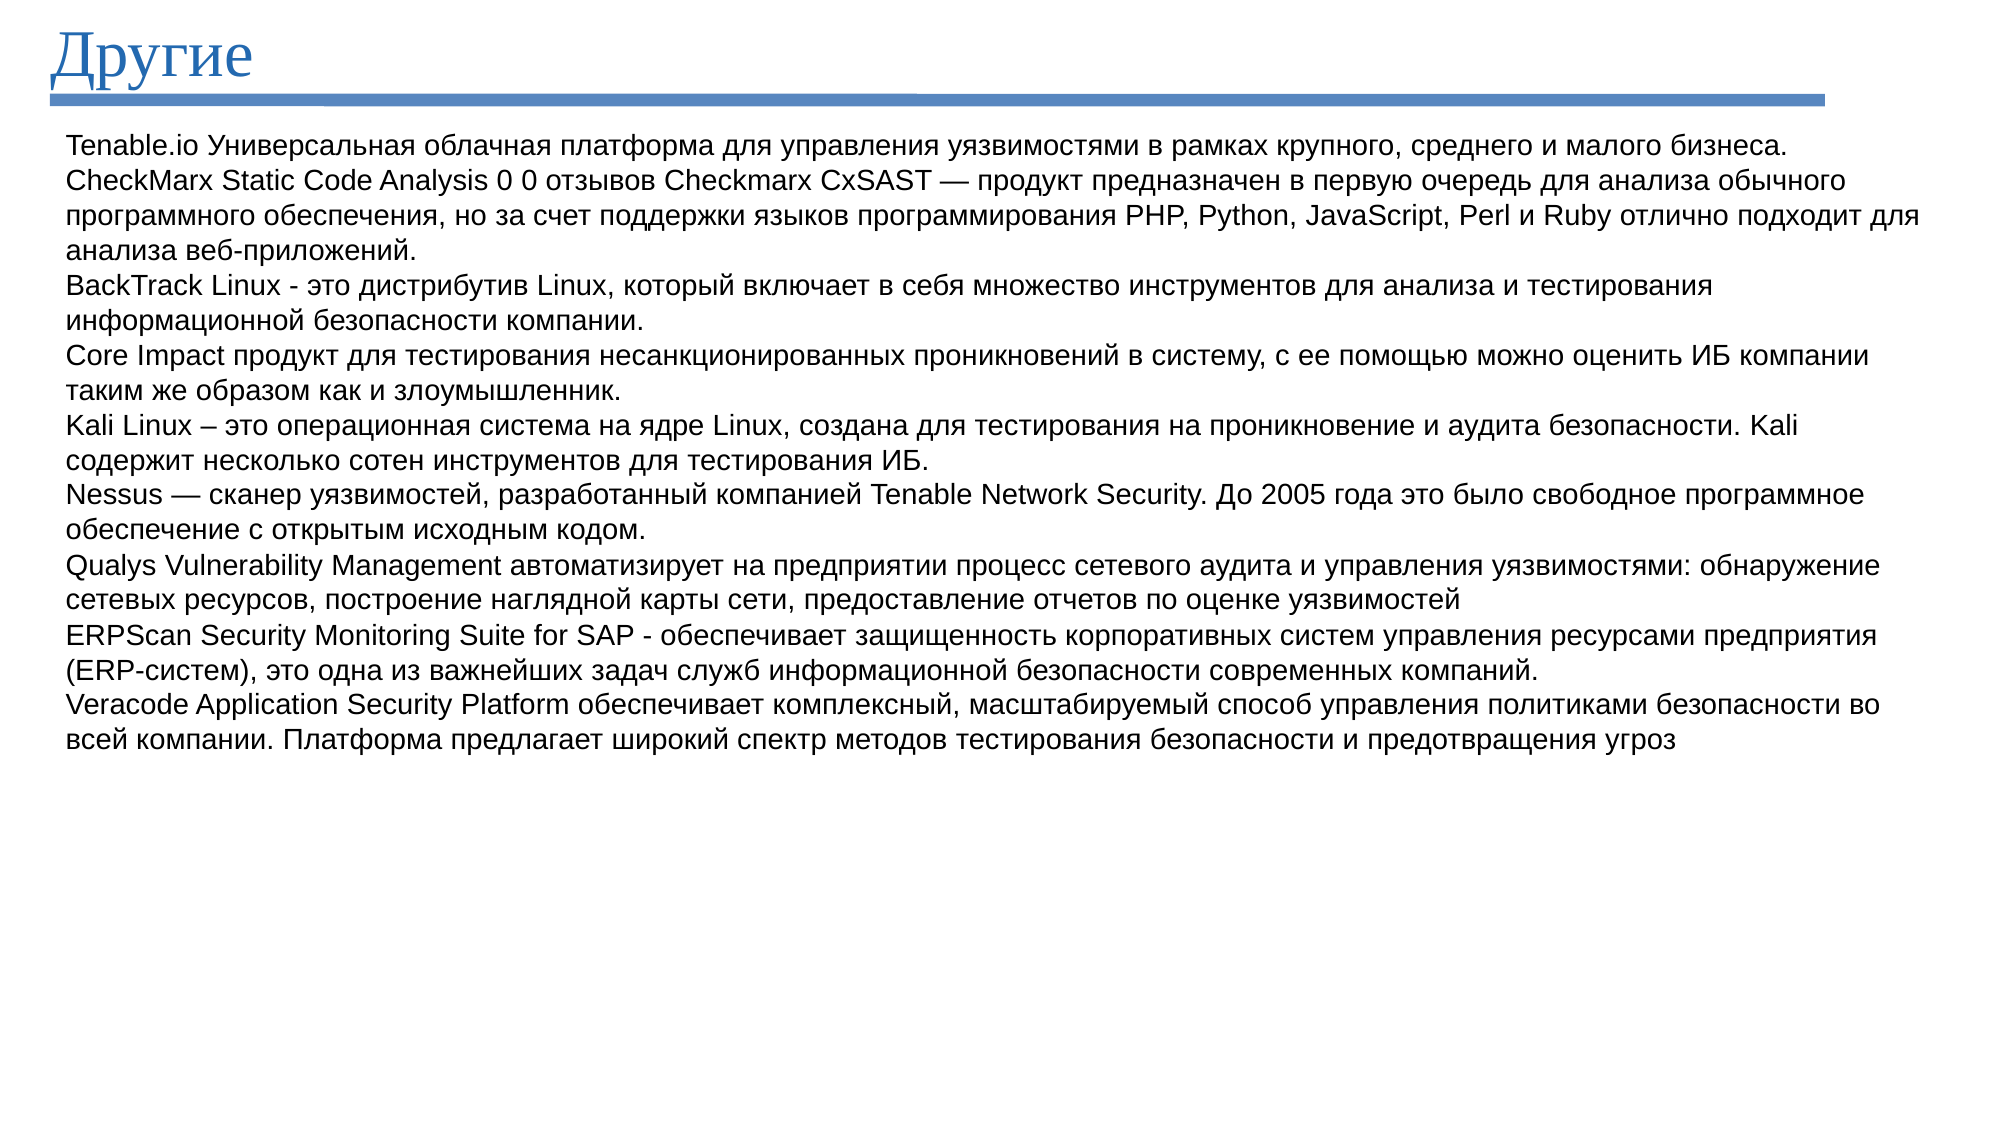

# Другие

Tenable.io Универсальная облачная платформа для управления уязвимостями в рамках крупного, среднего и малого бизнеса.
CheckMarx Static Code Analysis 0 0 отзывов Checkmarx CxSAST — продукт предназначен в первую очередь для анализа обычного программного обеспечения, но за счет поддержки языков программирования PHP, Python, JavaScript, Perl и Ruby отлично подходит для анализа веб-приложений.
BackTrack Linux - это дистрибутив Linux, который включает в себя множество инструментов для анализа и тестирования информационной безопасности компании.
Core Impact продукт для тестирования несанкционированных проникновений в систему, с ее помощью можно оценить ИБ компании таким же образом как и злоумышленник.
Kali Linux – это операционная система на ядре Linux, создана для тестирования на проникновение и аудита безопасности. Kali содержит несколько сотен инструментов для тестирования ИБ.
Nessus — сканер уязвимостей, разработанный компанией Tenable Network Security. До 2005 года это было свободное программное обеспечение с открытым исходным кодом.
Qualys Vulnerability Management автоматизирует на предприятии процесс сетевого аудита и управления уязвимостями: обнаружение сетевых ресурсов, построение наглядной карты сети, предоставление отчетов по оценке уязвимостей
ERPScan Security Monitoring Suite for SAP - обеспечивает защищенность корпоративных систем управления ресурсами предприятия (ERP-систем), это одна из важнейших задач служб информационной безопасности современных компаний.
Veracode Application Security Platform обеспечивает комплексный, масштабируемый способ управления политиками безопасности во всей компании. Платформа предлагает широкий спектр методов тестирования безопасности и предотвращения угроз